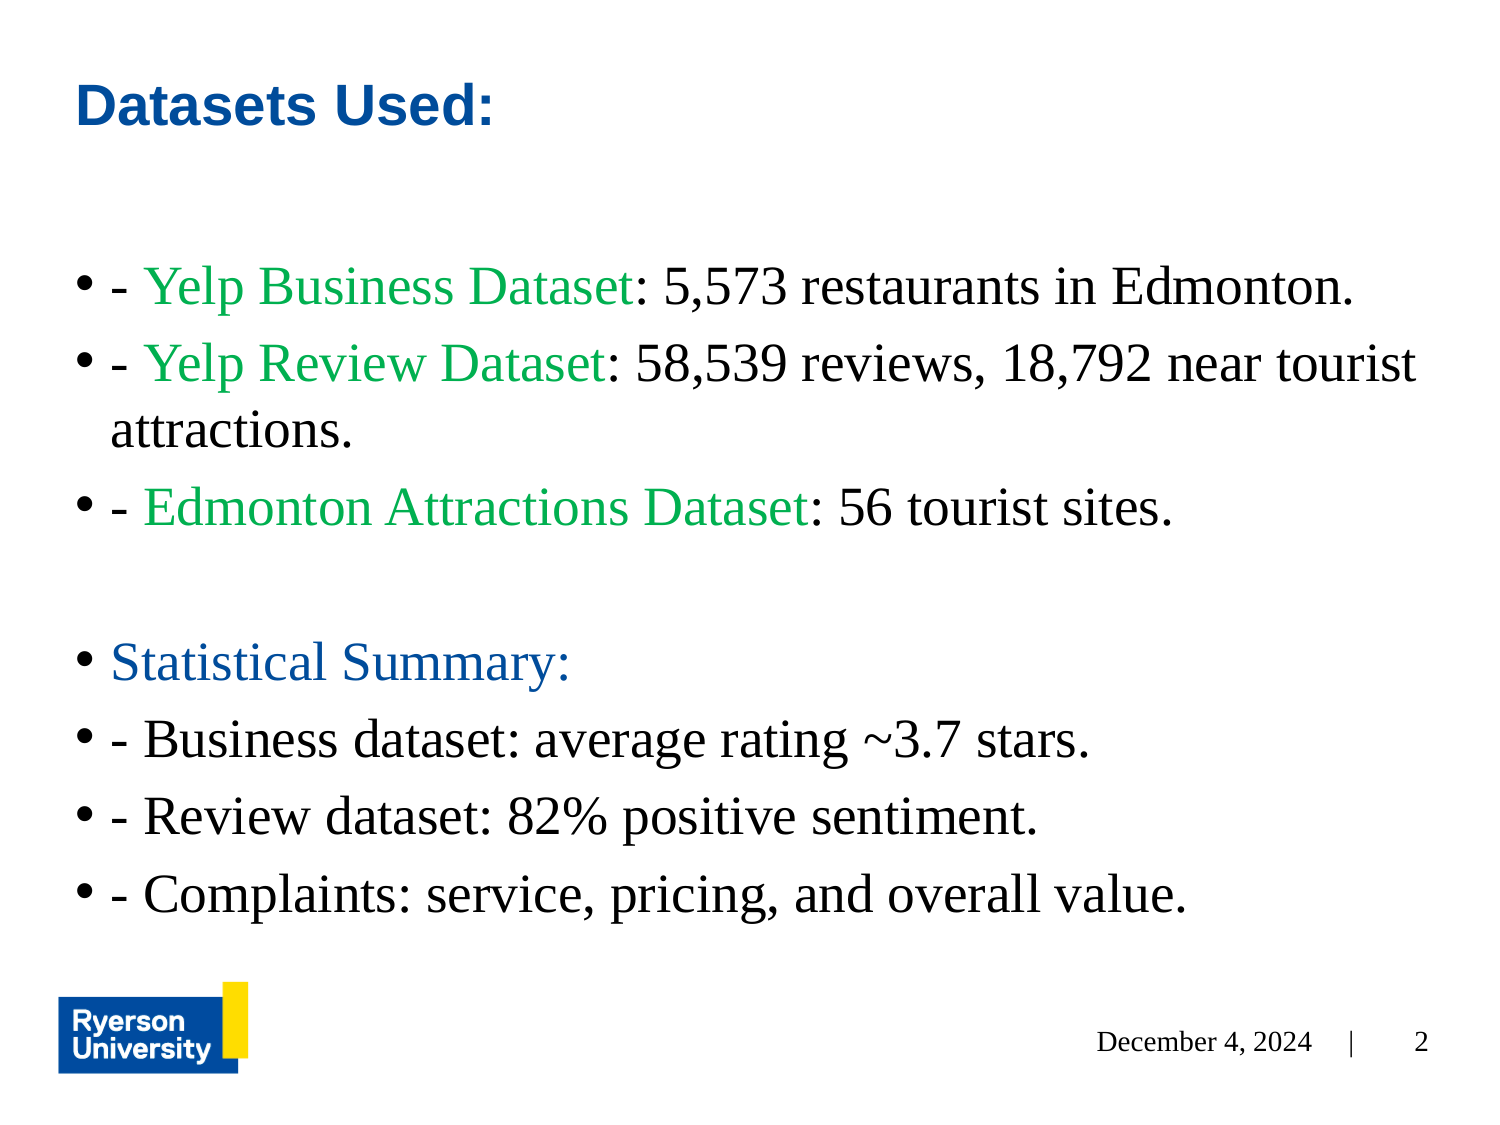

# Datasets Used:
- Yelp Business Dataset: 5,573 restaurants in Edmonton.
- Yelp Review Dataset: 58,539 reviews, 18,792 near tourist attractions.
- Edmonton Attractions Dataset: 56 tourist sites.

Statistical Summary:
- Business dataset: average rating ~3.7 stars.
- Review dataset: 82% positive sentiment.
- Complaints: service, pricing, and overall value.

December 4, 2024     |
2